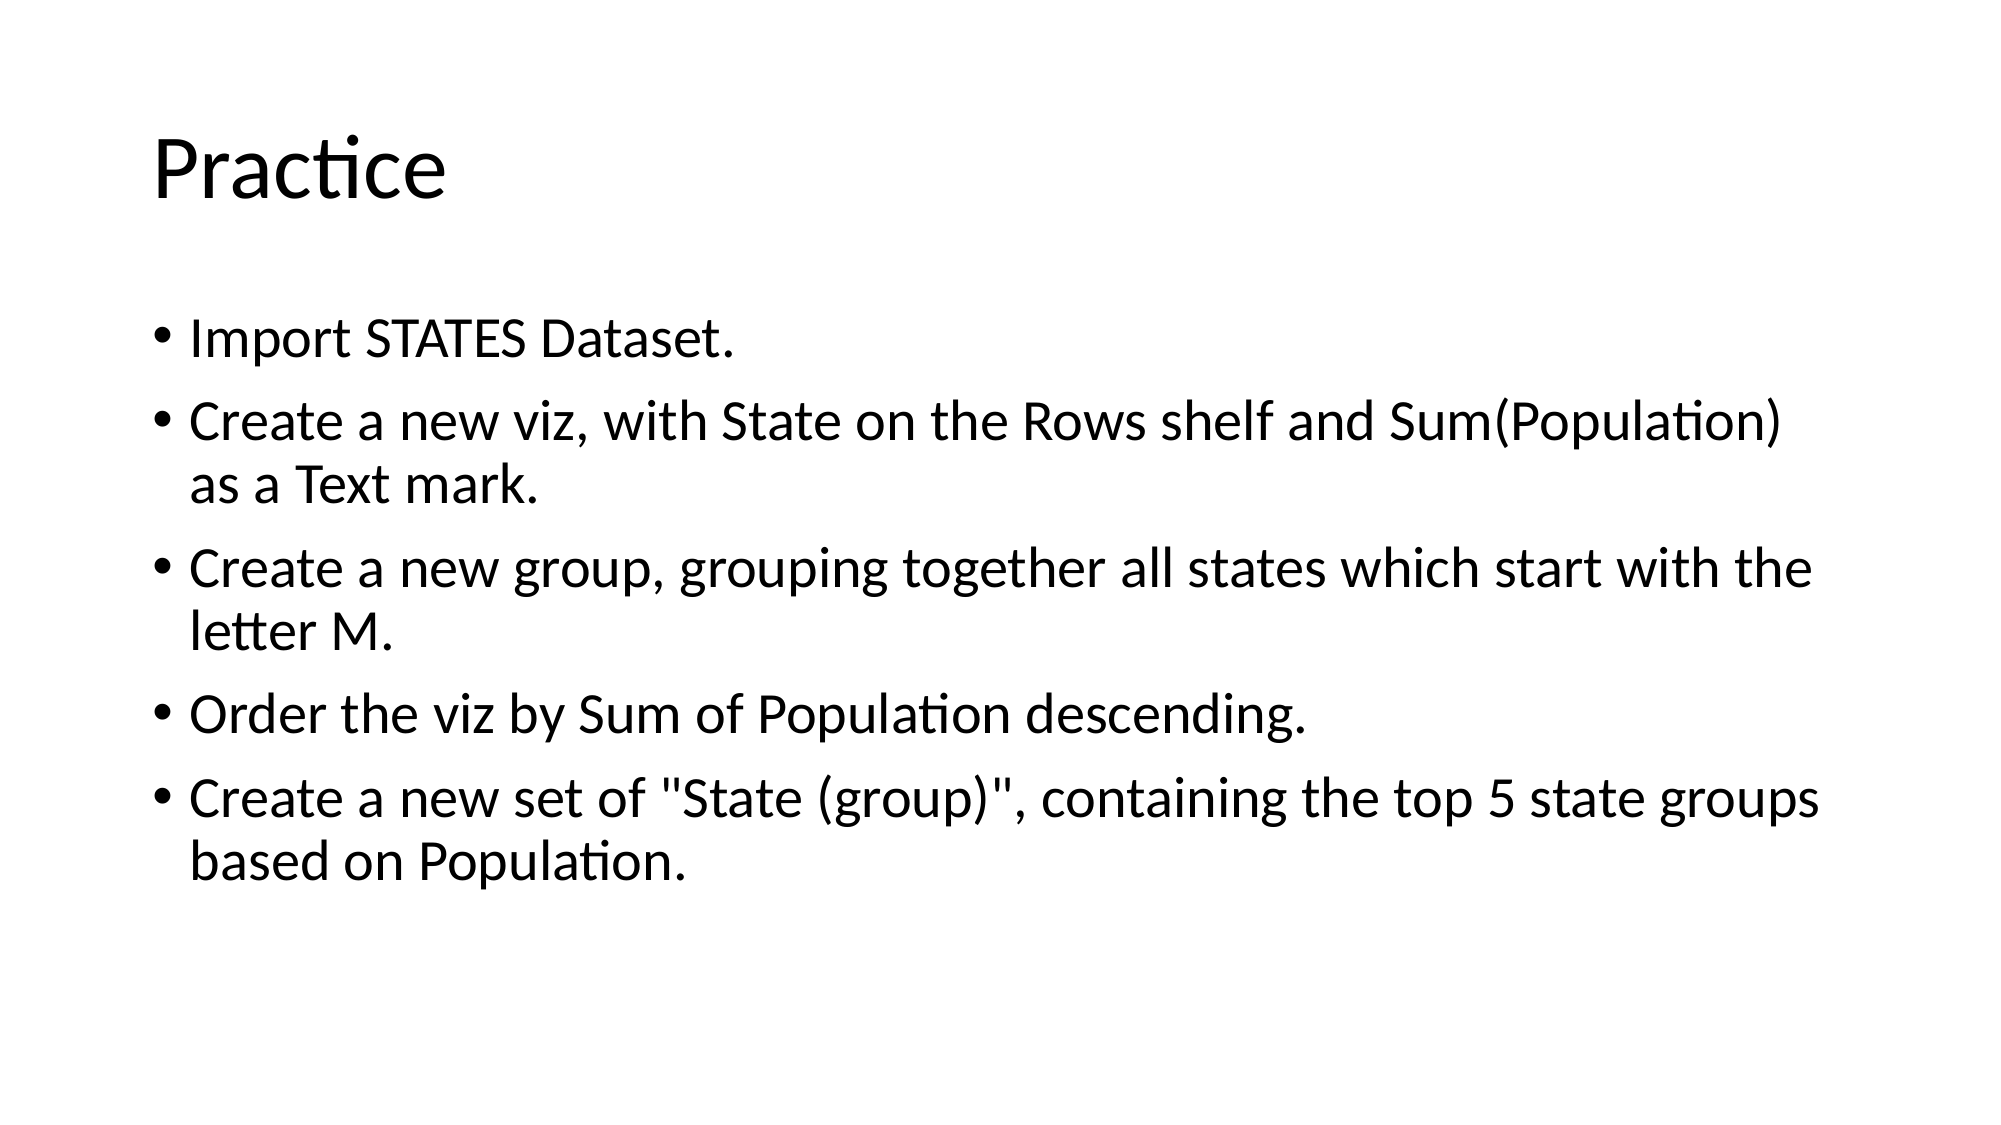

# Practice
Import STATES Dataset.
Create a new viz, with State on the Rows shelf and Sum(Population) as a Text mark.
Create a new group, grouping together all states which start with the letter M.
Order the viz by Sum of Population descending.
Create a new set of "State (group)", containing the top 5 state groups based on Population.